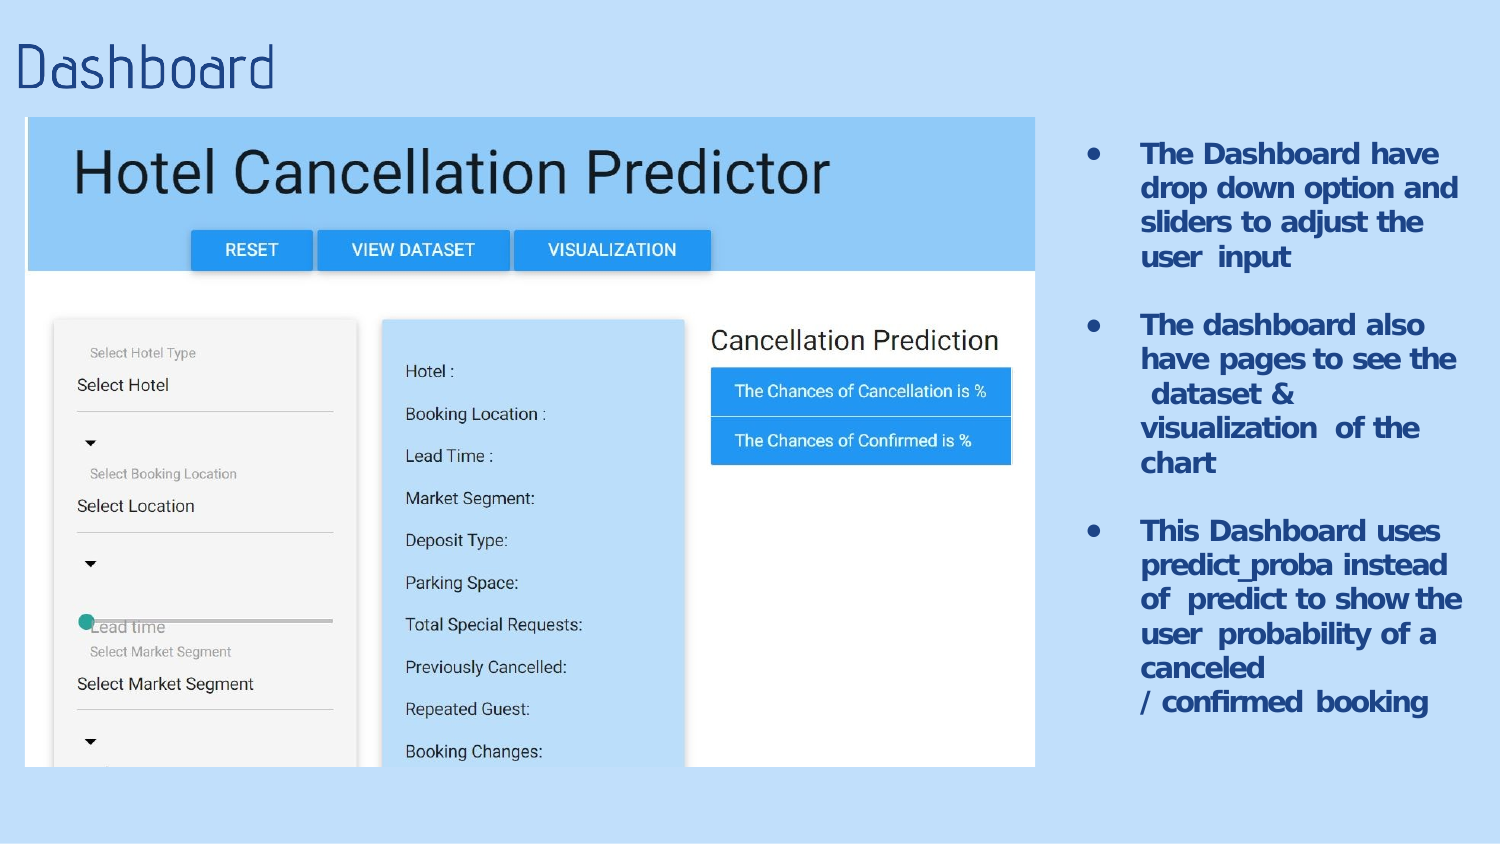

The Dashboard have  drop down option and  sliders to adjust the user  input

The dashboard also  have pages to see the  dataset & visualization  of the chart

This Dashboard uses  predict_proba instead of  predict to show the user  probability of a canceled
/ conﬁrmed booking